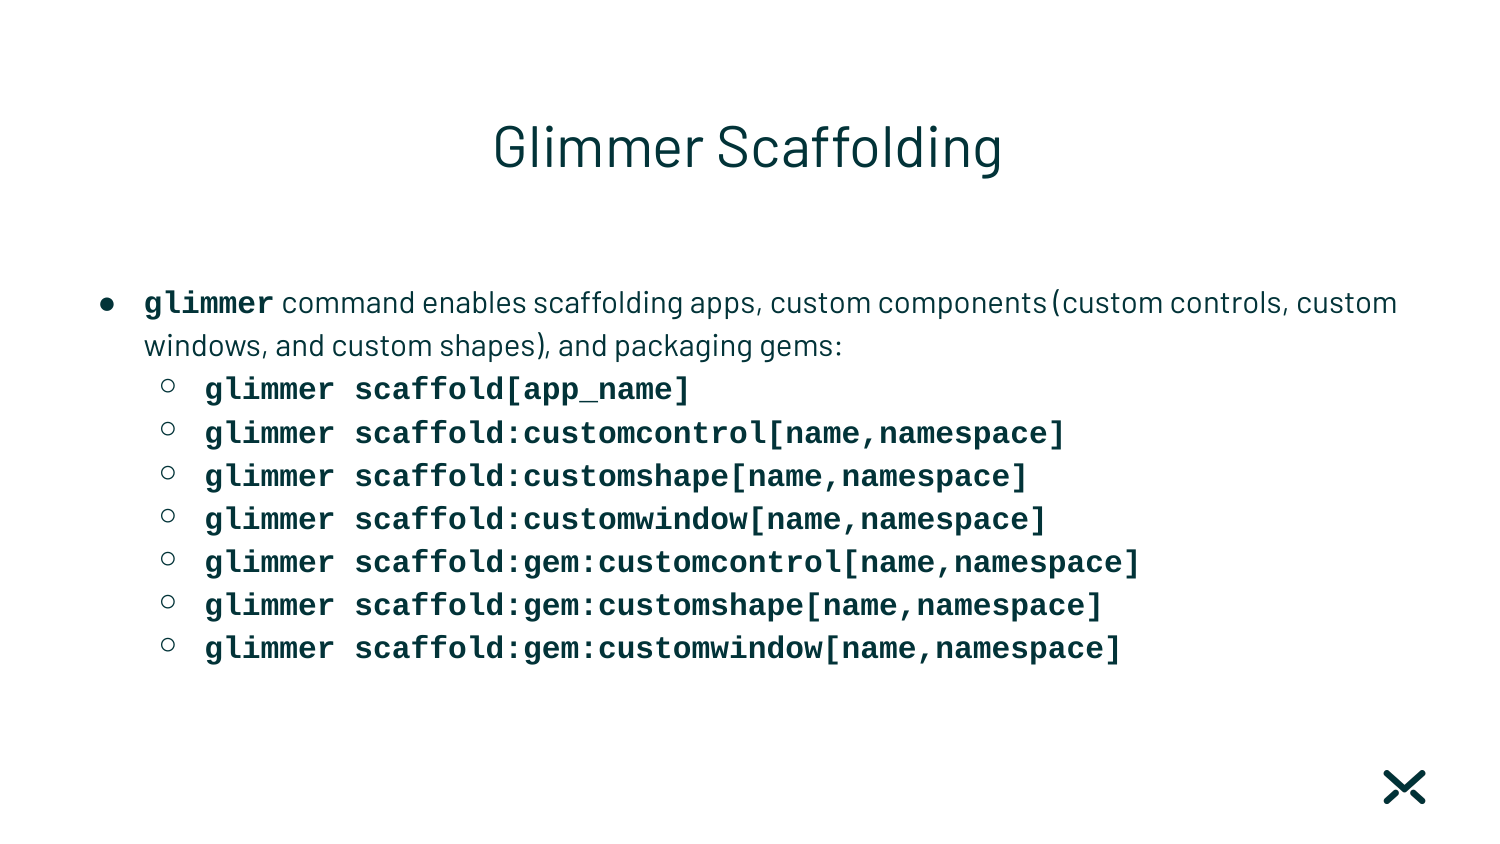

# Glimmer Scaffolding
glimmer command enables scaffolding apps, custom components (custom controls, custom windows, and custom shapes), and packaging gems:
glimmer scaffold[app_name]
glimmer scaffold:customcontrol[name,namespace]
glimmer scaffold:customshape[name,namespace]
glimmer scaffold:customwindow[name,namespace]
glimmer scaffold:gem:customcontrol[name,namespace]
glimmer scaffold:gem:customshape[name,namespace]
glimmer scaffold:gem:customwindow[name,namespace]